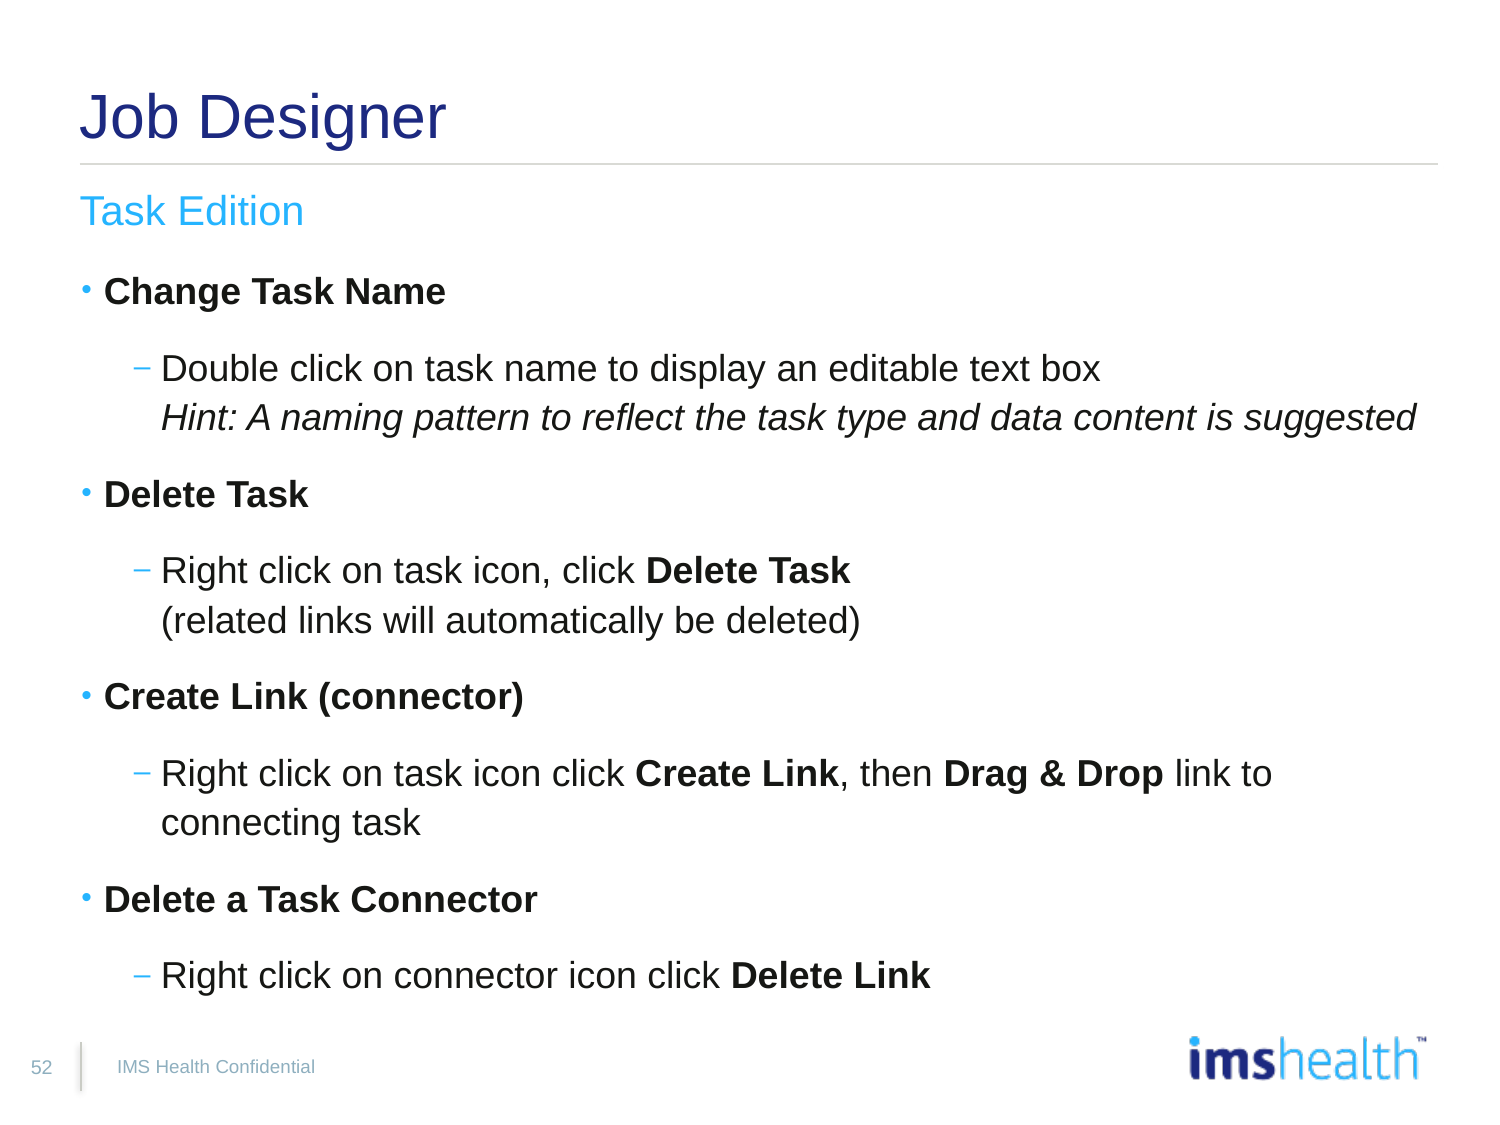

# Job Designer
Task Edition

Change Task Name
Double click on task name to display an editable text box
Hint: A naming pattern to reflect the task type and data content is suggested
Delete Task
Right click on task icon, click Delete Task
(related links will automatically be deleted)
Create Link (connector)
Right click on task icon click Create Link, then Drag & Drop link to connecting task
Delete a Task Connector
Right click on connector icon click Delete Link
IMS Health Confidential